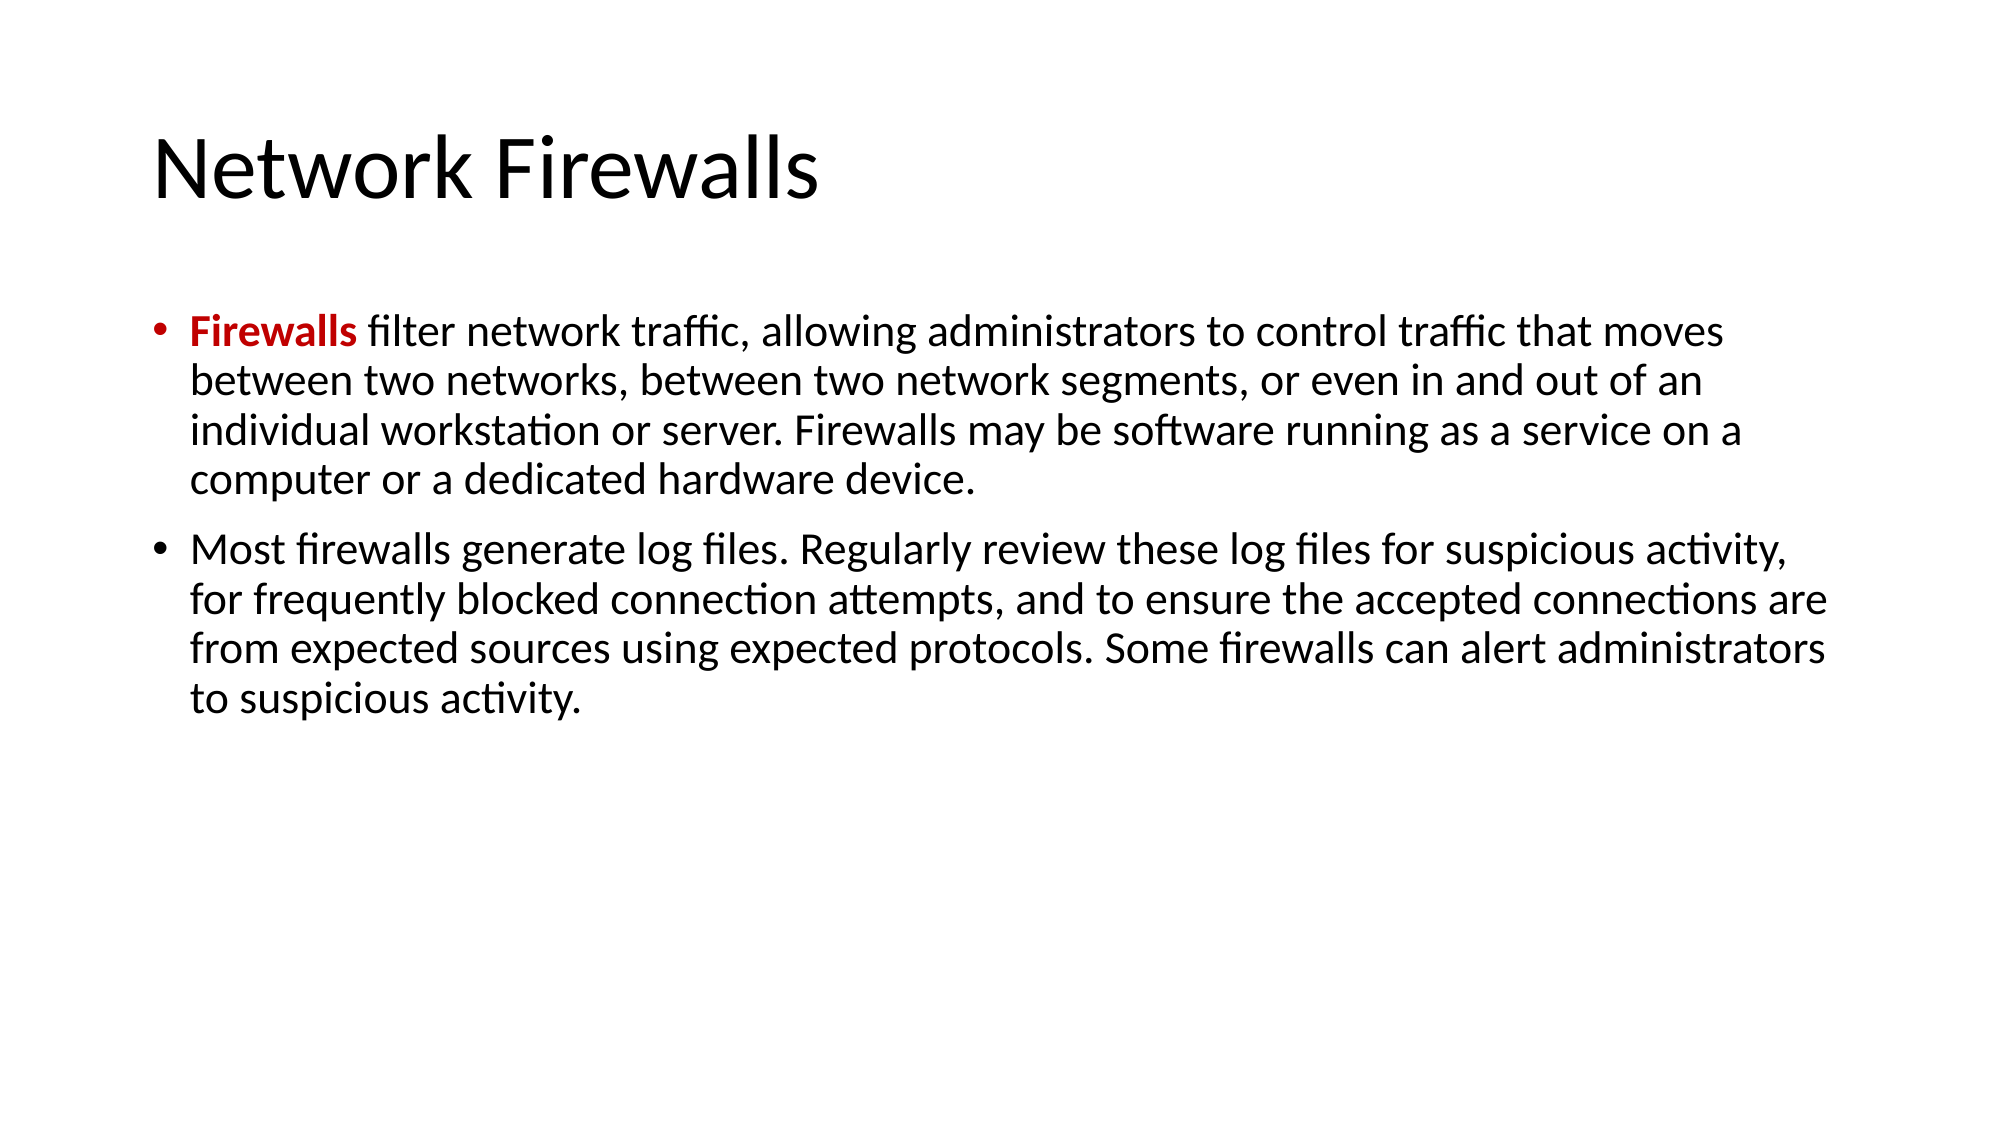

# Network Firewalls
Firewalls filter network traffic, allowing administrators to control traffic that moves between two networks, between two network segments, or even in and out of an individual workstation or server. Firewalls may be software running as a service on a computer or a dedicated hardware device.
Most firewalls generate log files. Regularly review these log files for suspicious activity, for frequently blocked connection attempts, and to ensure the accepted connections are from expected sources using expected protocols. Some firewalls can alert administrators to suspicious activity.